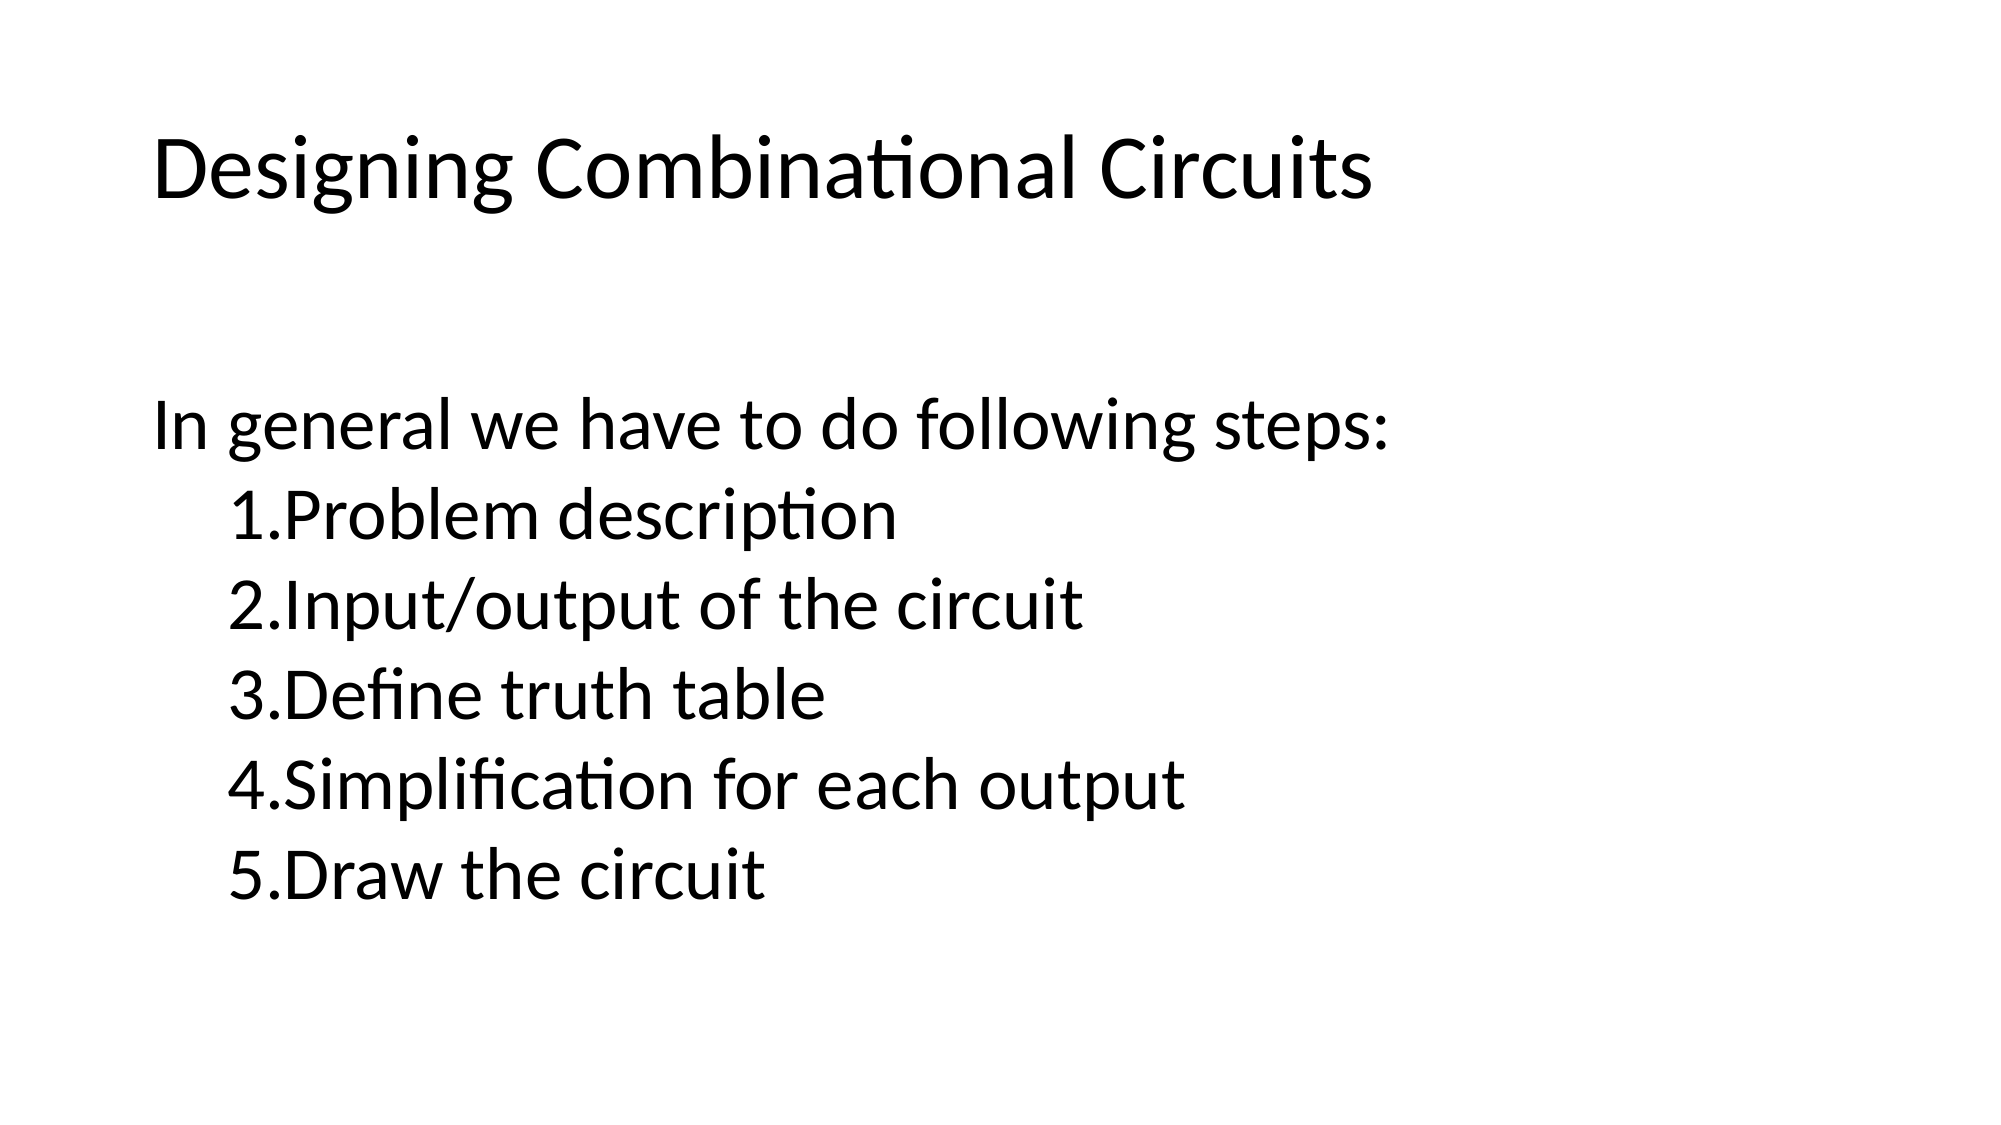

# Designing Combinational Circuits

In general we have to do following steps:
1.Problem description
2.Input/output of the circuit
3.Define truth table
4.Simplification for each output
5.Draw the circuit